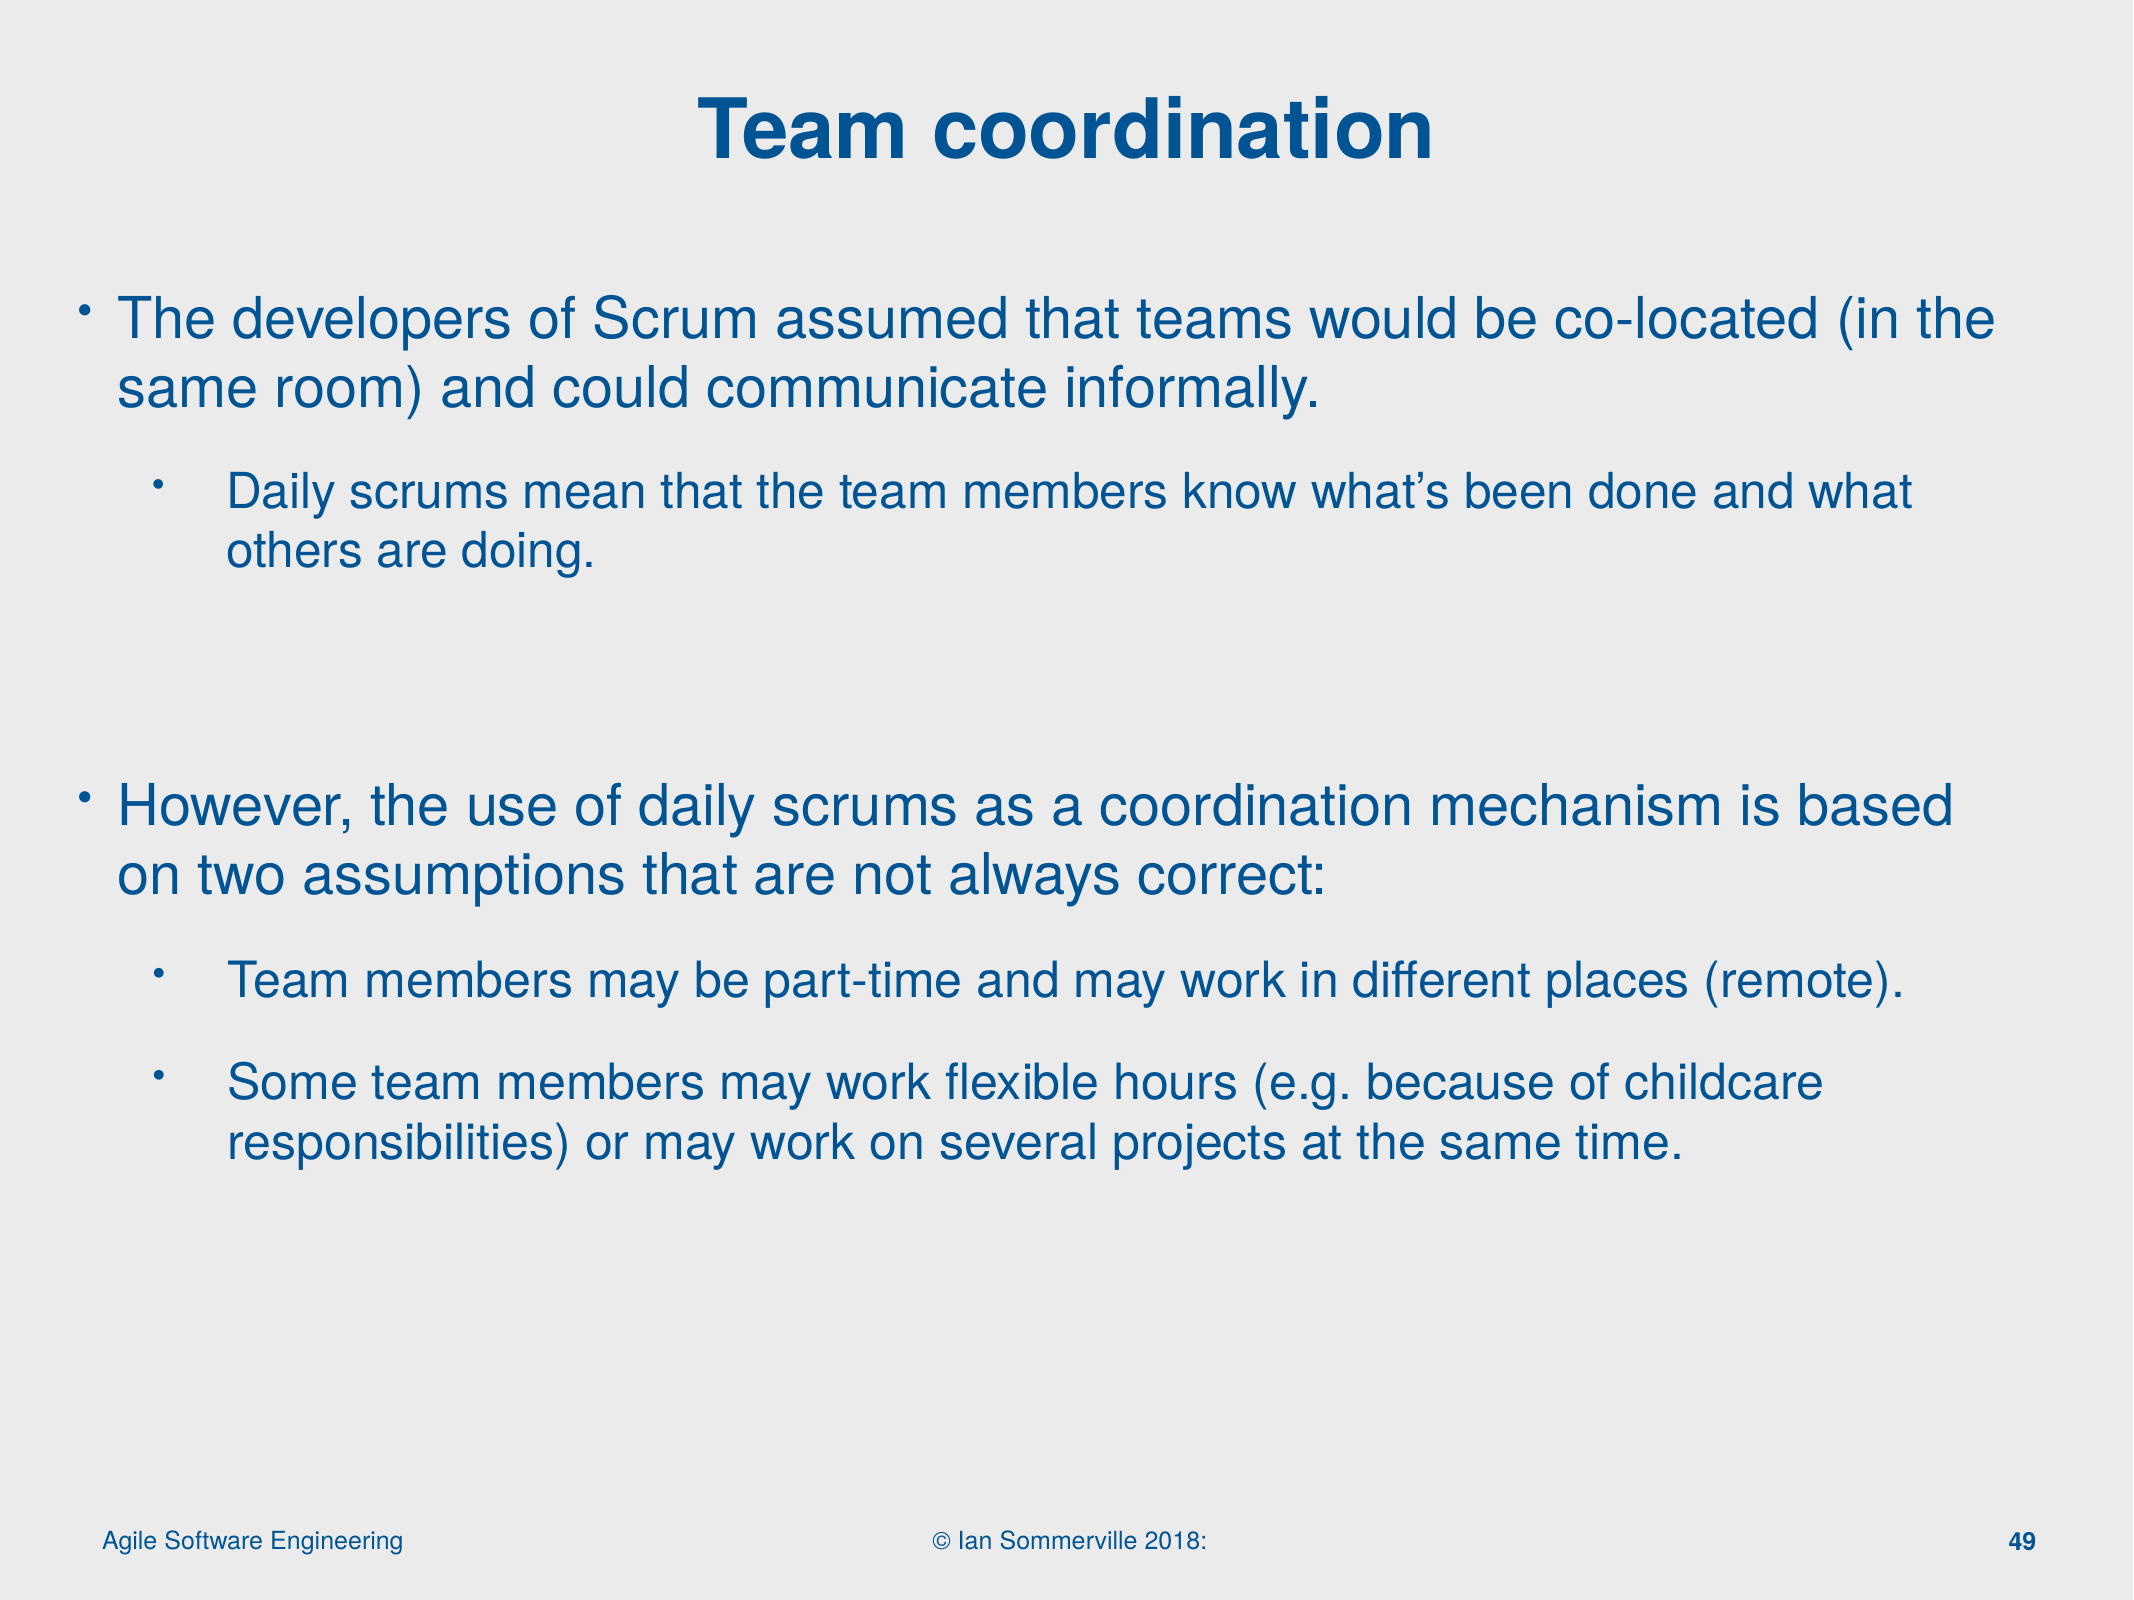

# Team coordination
The developers of Scrum assumed that teams would be co-located (in the same room) and could communicate informally.
Daily scrums mean that the team members know what’s been done and what others are doing.

However, the use of daily scrums as a coordination mechanism is based on two assumptions that are not always correct:
Team members may be part-time and may work in different places (remote).
Some team members may work flexible hours (e.g. because of childcare responsibilities) or may work on several projects at the same time.
49